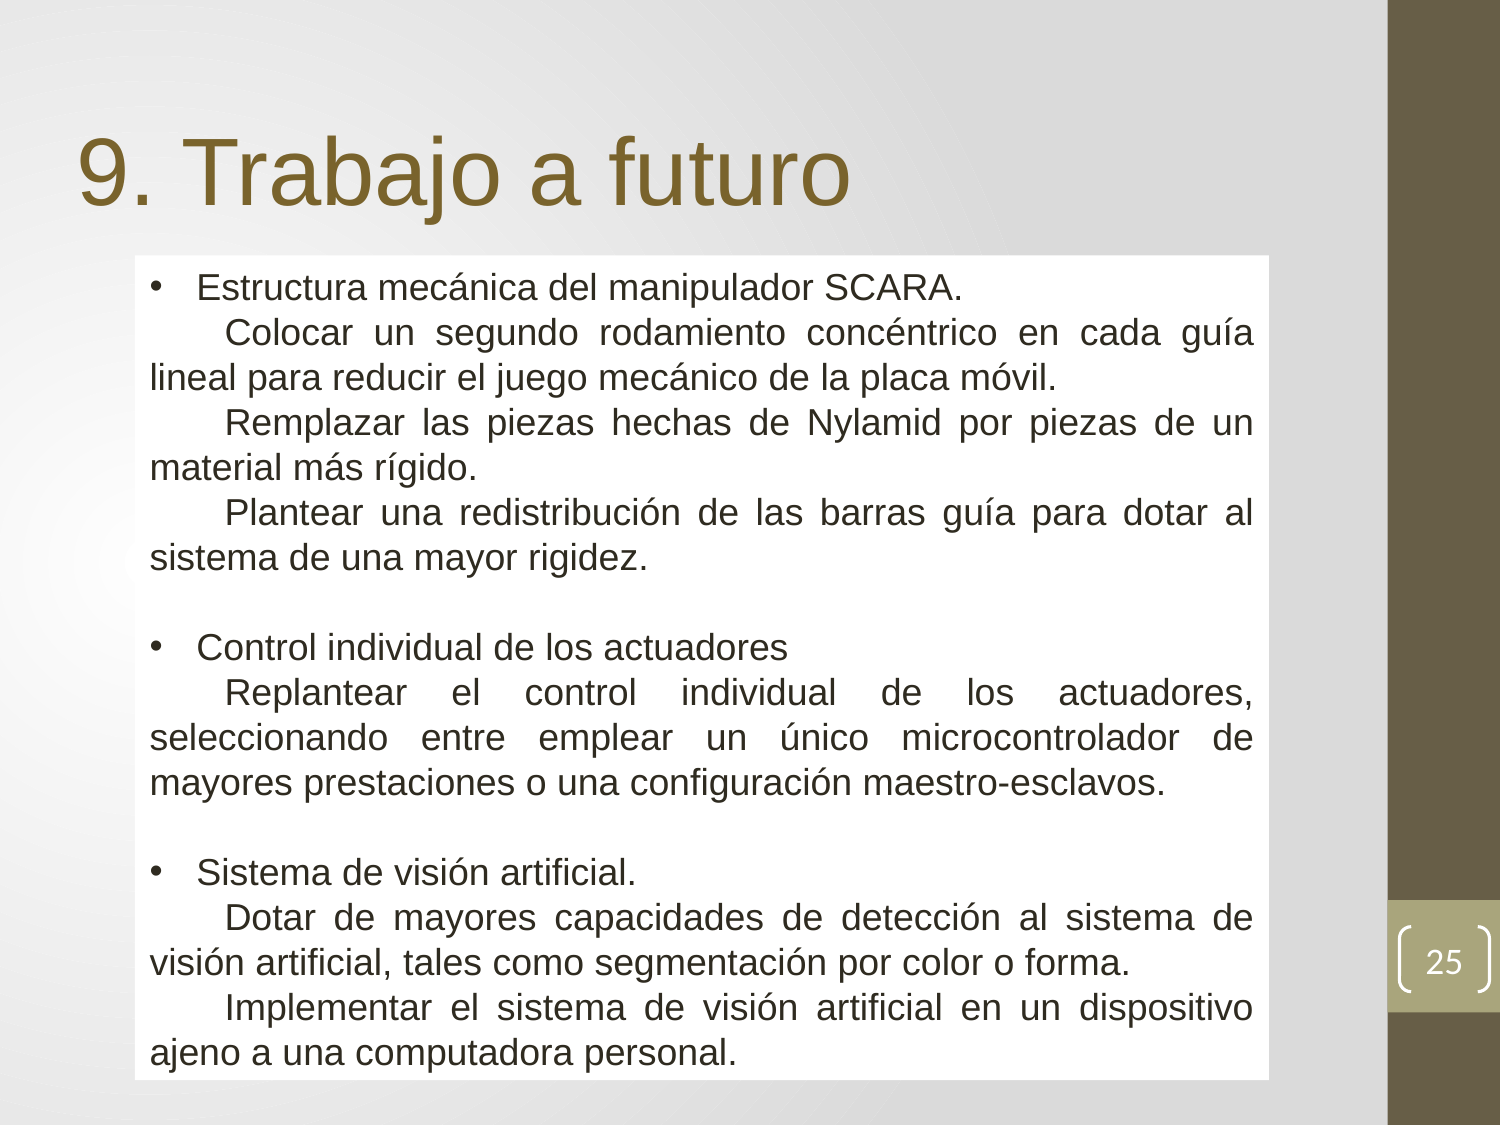

9. Trabajo a futuro
Estructura mecánica del manipulador SCARA.
Colocar un segundo rodamiento concéntrico en cada guía lineal para reducir el juego mecánico de la placa móvil.
Remplazar las piezas hechas de Nylamid por piezas de un material más rígido.
Plantear una redistribución de las barras guía para dotar al sistema de una mayor rigidez.

Control individual de los actuadores
Replantear el control individual de los actuadores, seleccionando entre emplear un único microcontrolador de mayores prestaciones o una configuración maestro-esclavos.

Sistema de visión artificial.
Dotar de mayores capacidades de detección al sistema de visión artificial, tales como segmentación por color o forma.
Implementar el sistema de visión artificial en un dispositivo ajeno a una computadora personal.
25